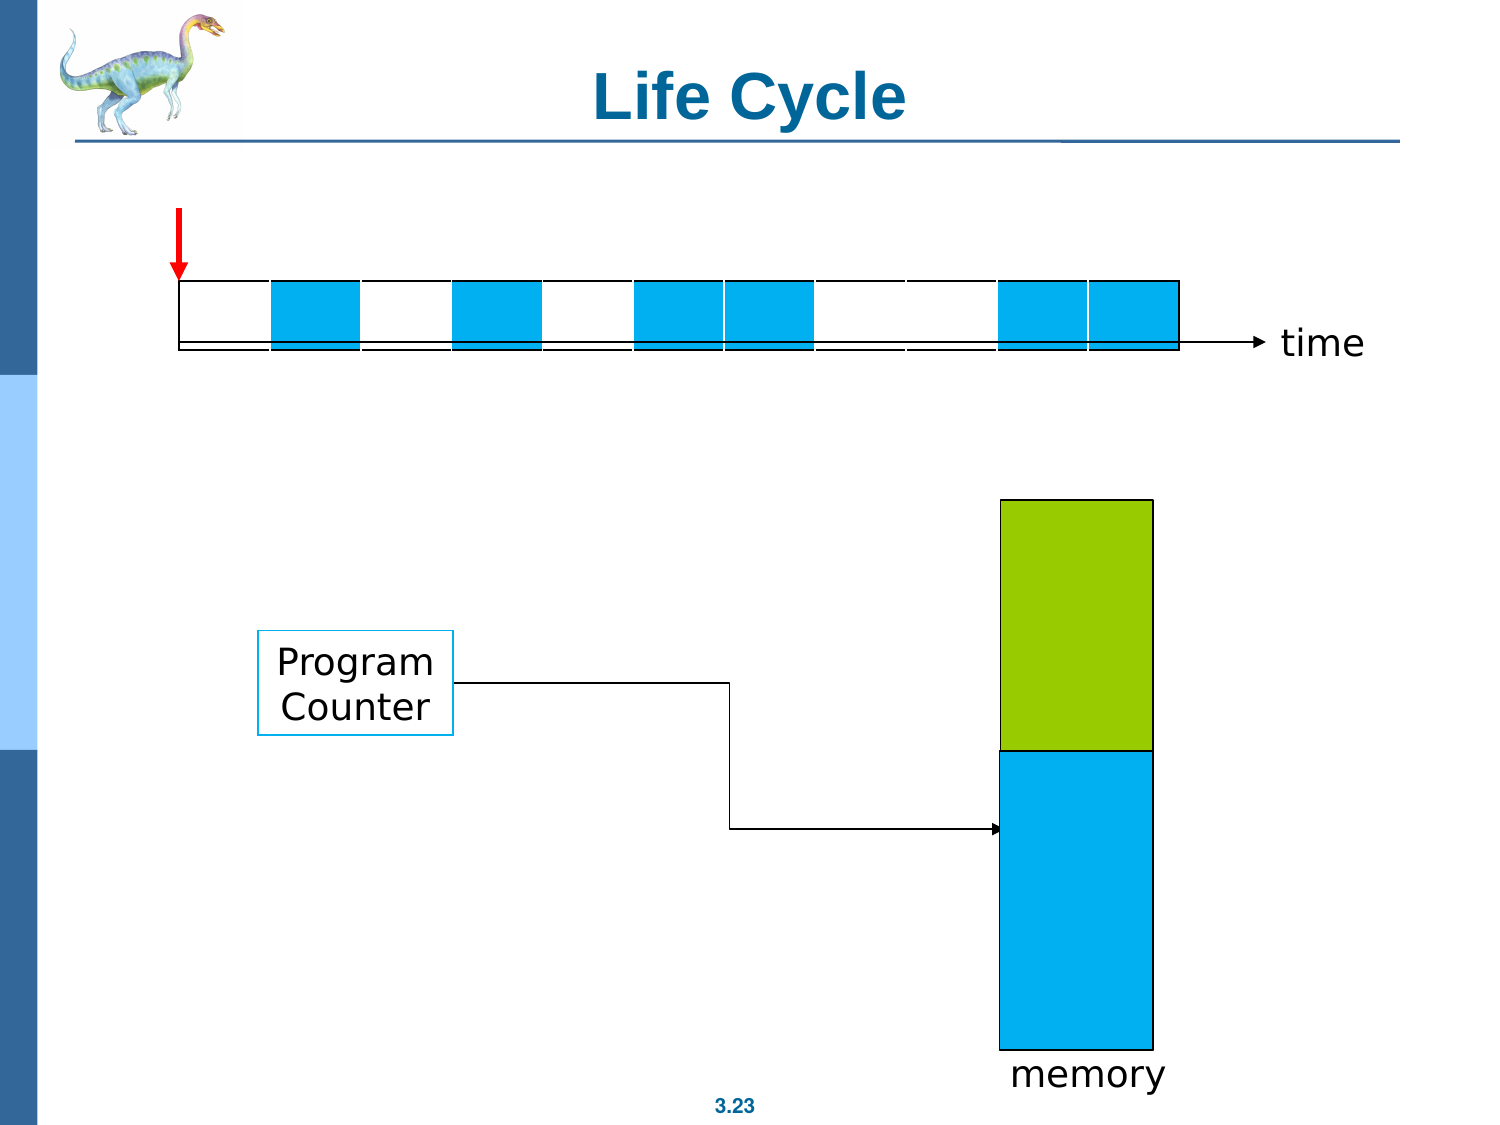

# Life Cycle
|  |  |  |  |  |  |  |  |  |  |  |
| --- | --- | --- | --- | --- | --- | --- | --- | --- | --- | --- |
time

Program Counter

memory